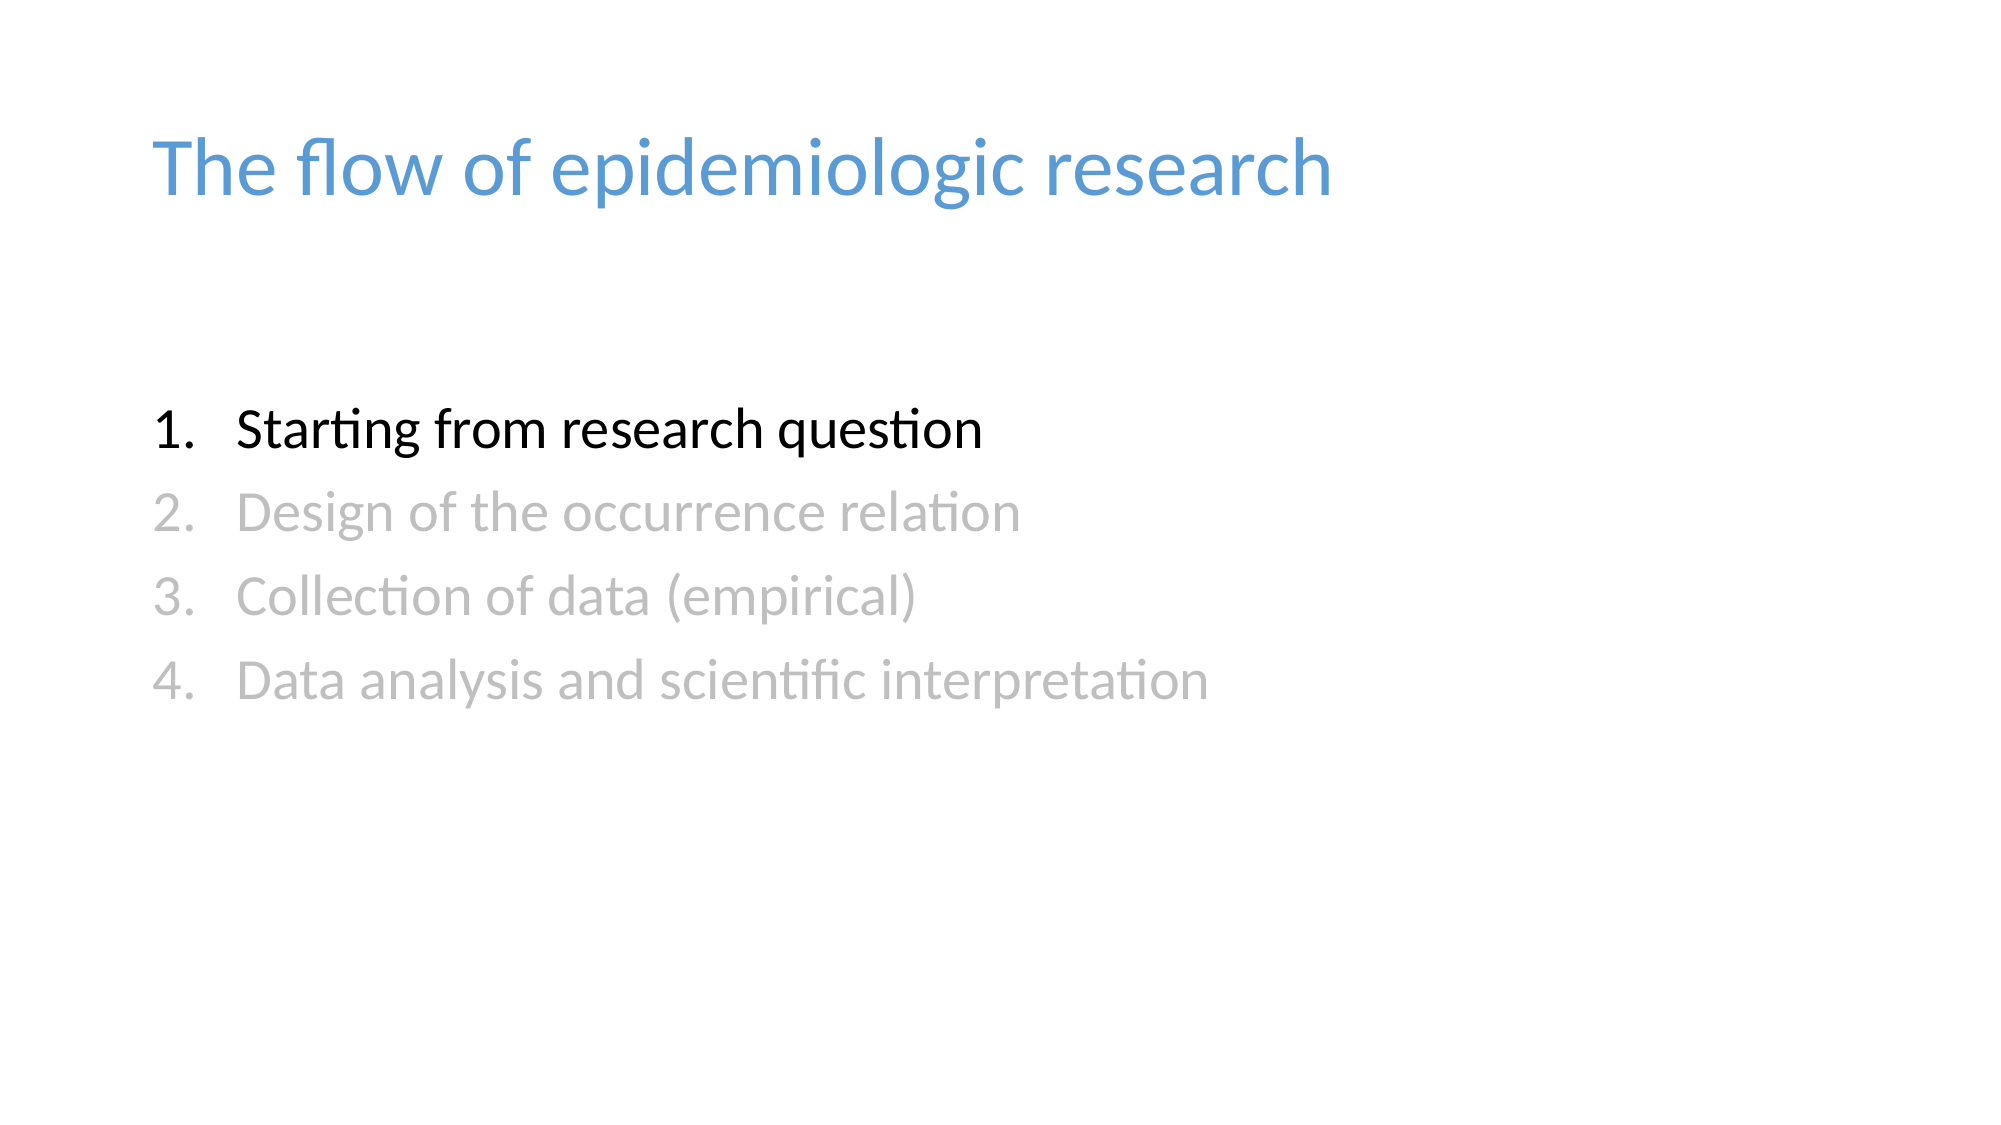

# The flow of epidemiologic research

Starting from research question
Design of the occurrence relation
Collection of data (empirical)
Data analysis and scientific interpretation